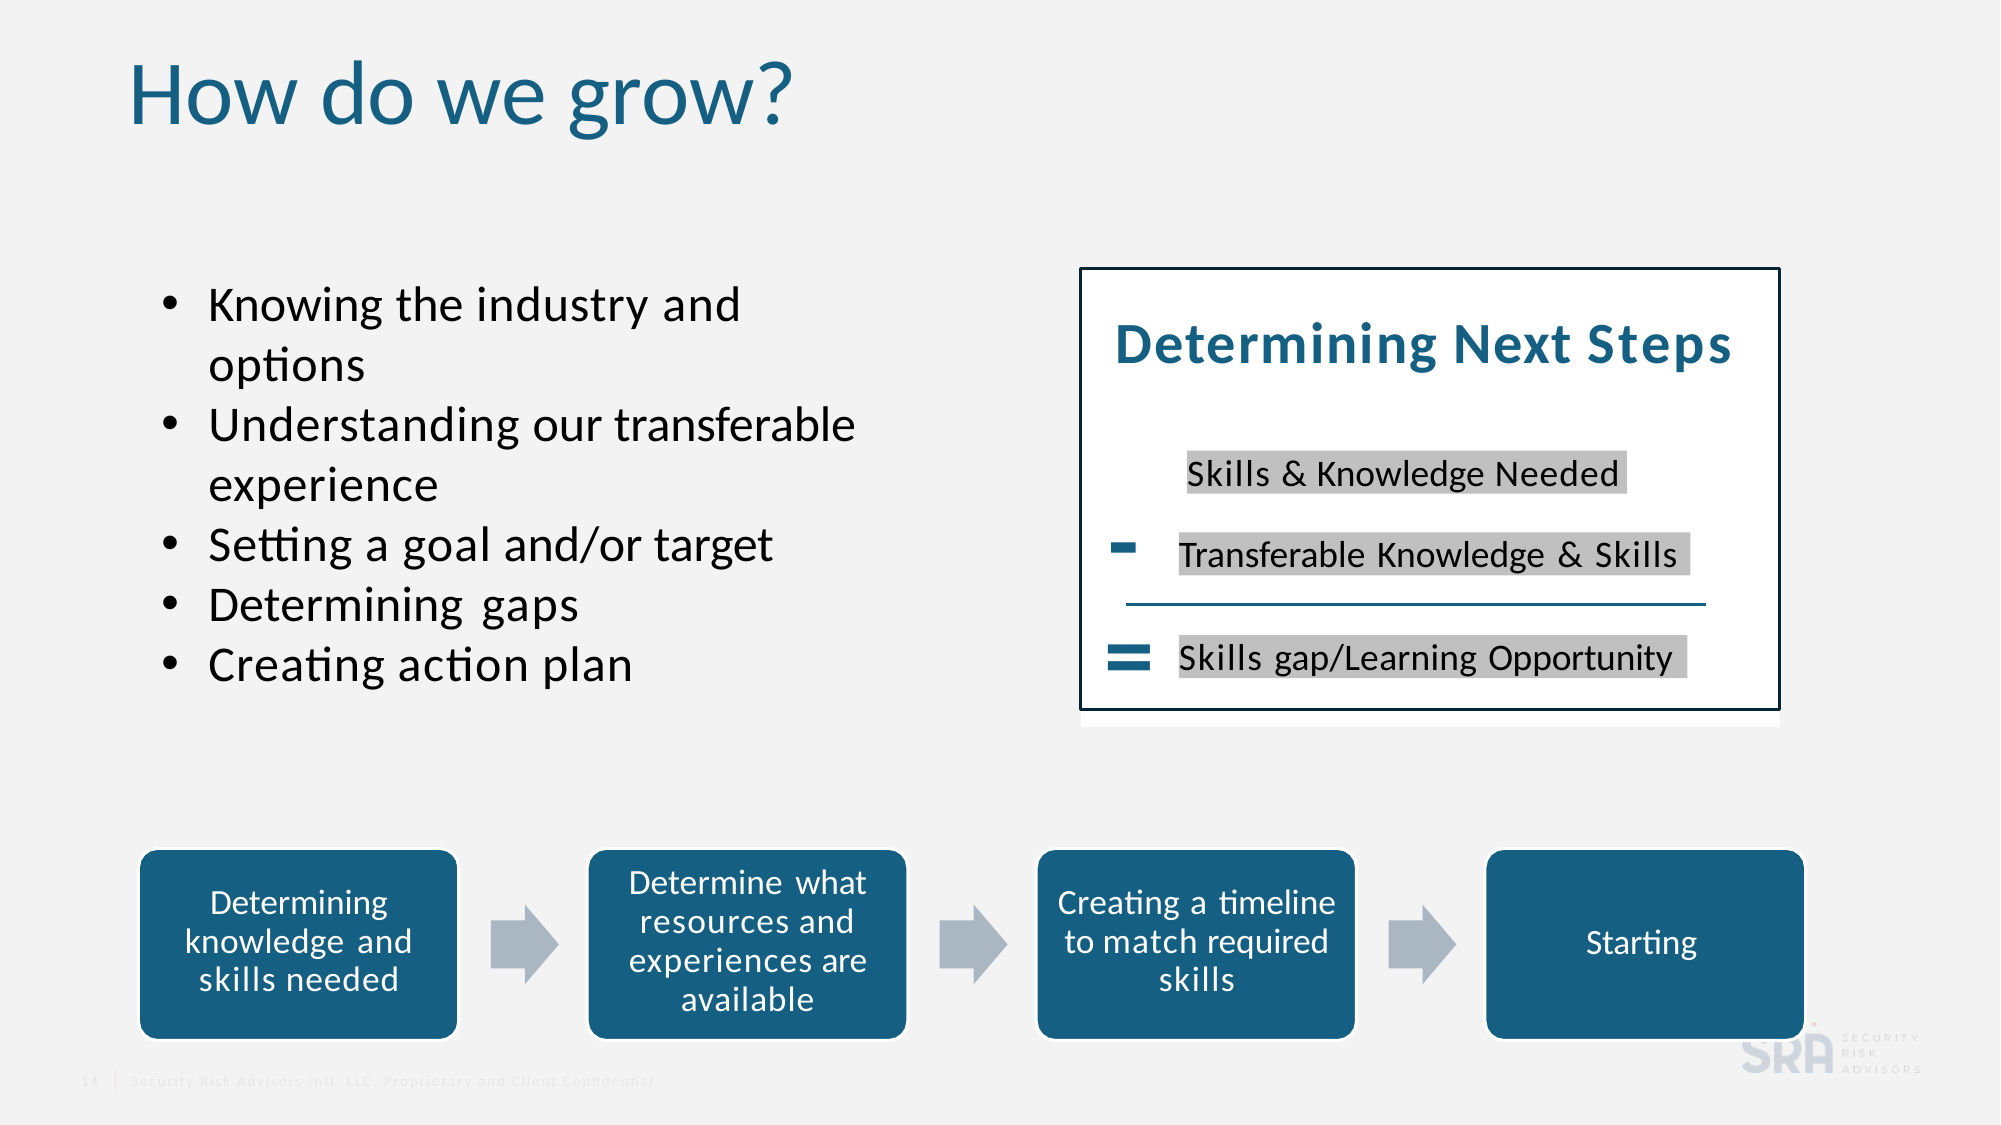

# How do we grow?

Determining Next Steps

-
=
Knowing the industry and options
Understanding our transferable experience
Setting a goal and/or target
Determining gaps
Creating action plan
Skills & Knowledge Needed
Transferable Knowledge & Skills

Skills gap/Learning Opportunity

Determine what resources and experiences are available
Determining knowledge and skills needed
Creating a timeline to match required skills

Starting